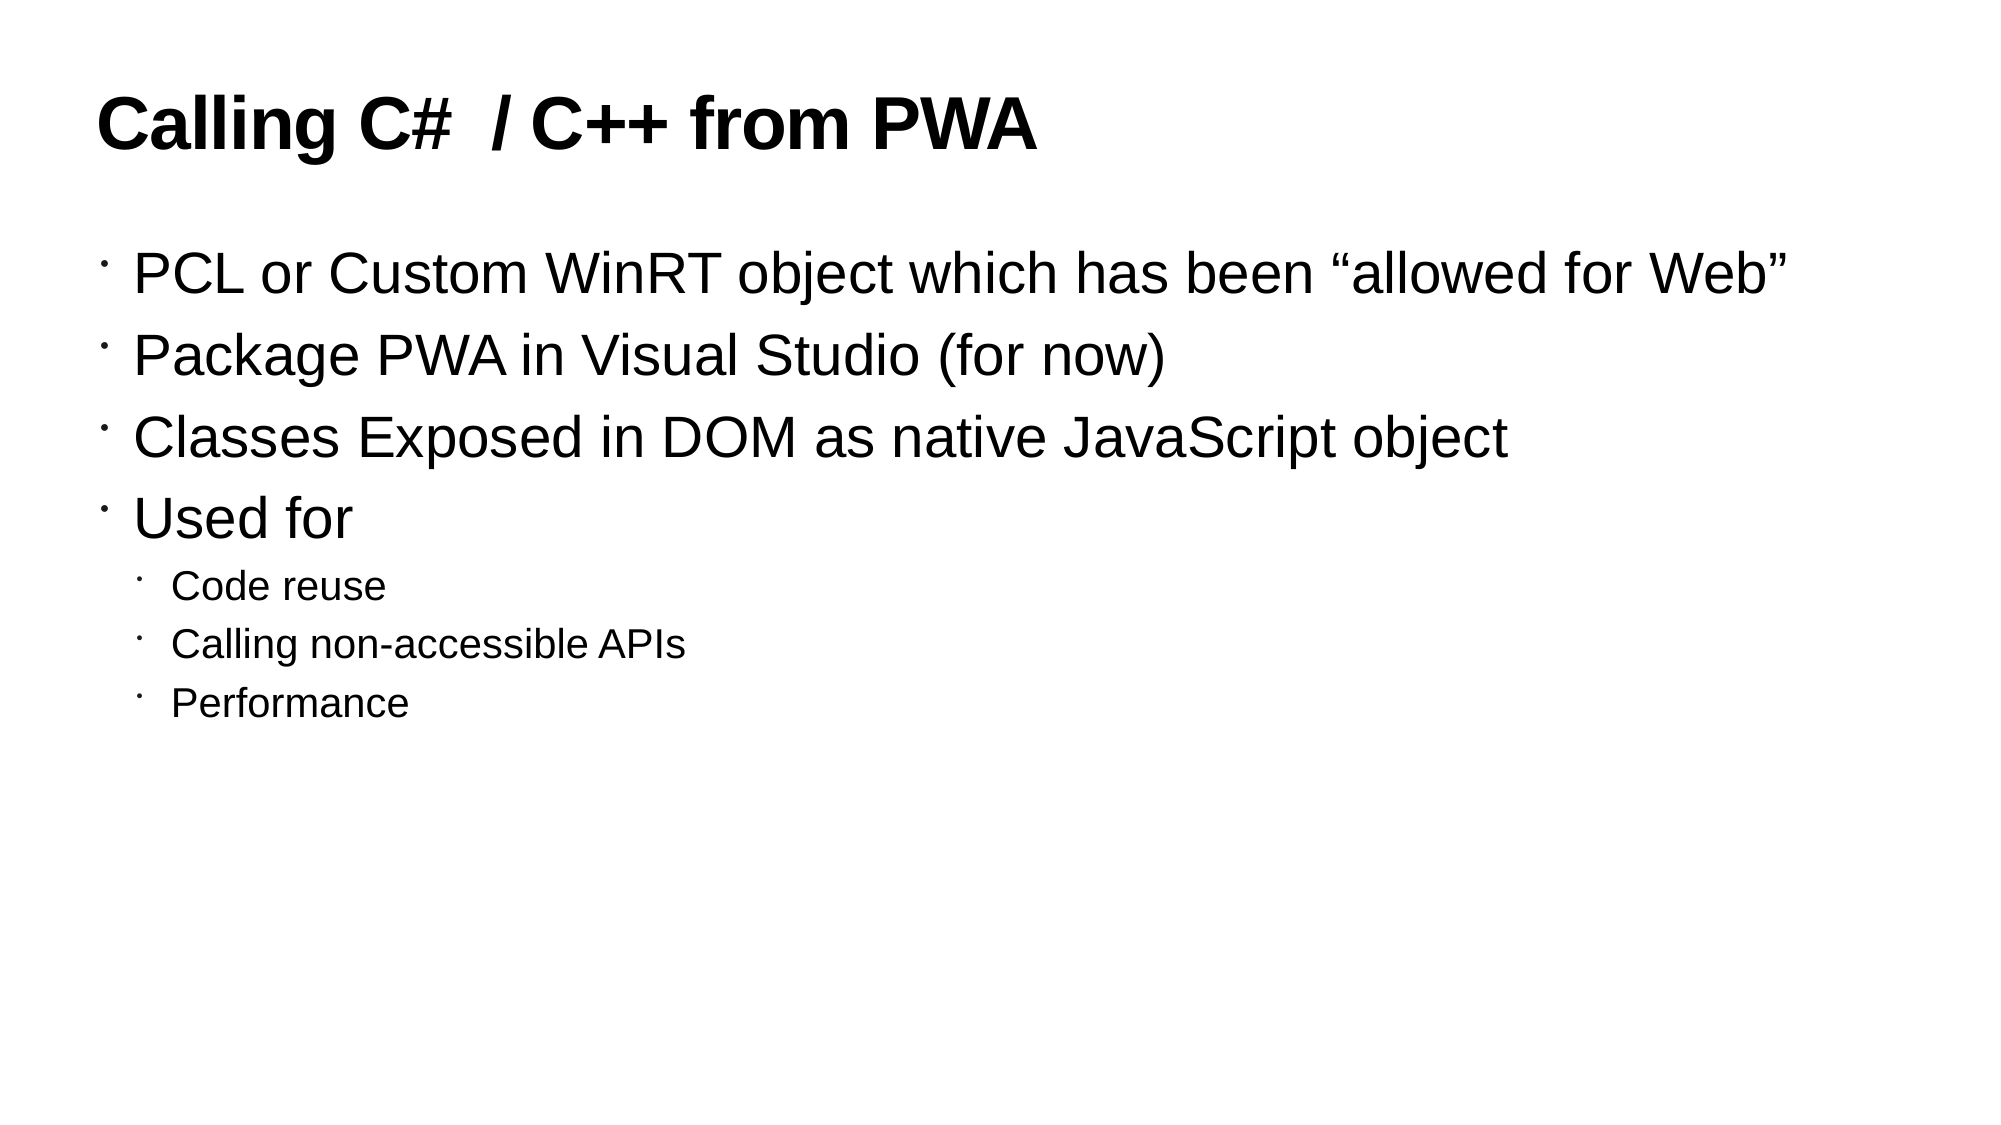

# Calling C#  / C++ from PWA
PCL or Custom WinRT object which has been “allowed for Web”
Package PWA in Visual Studio (for now)
Classes Exposed in DOM as native JavaScript object
Used for
Code reuse
Calling non-accessible APIs
Performance